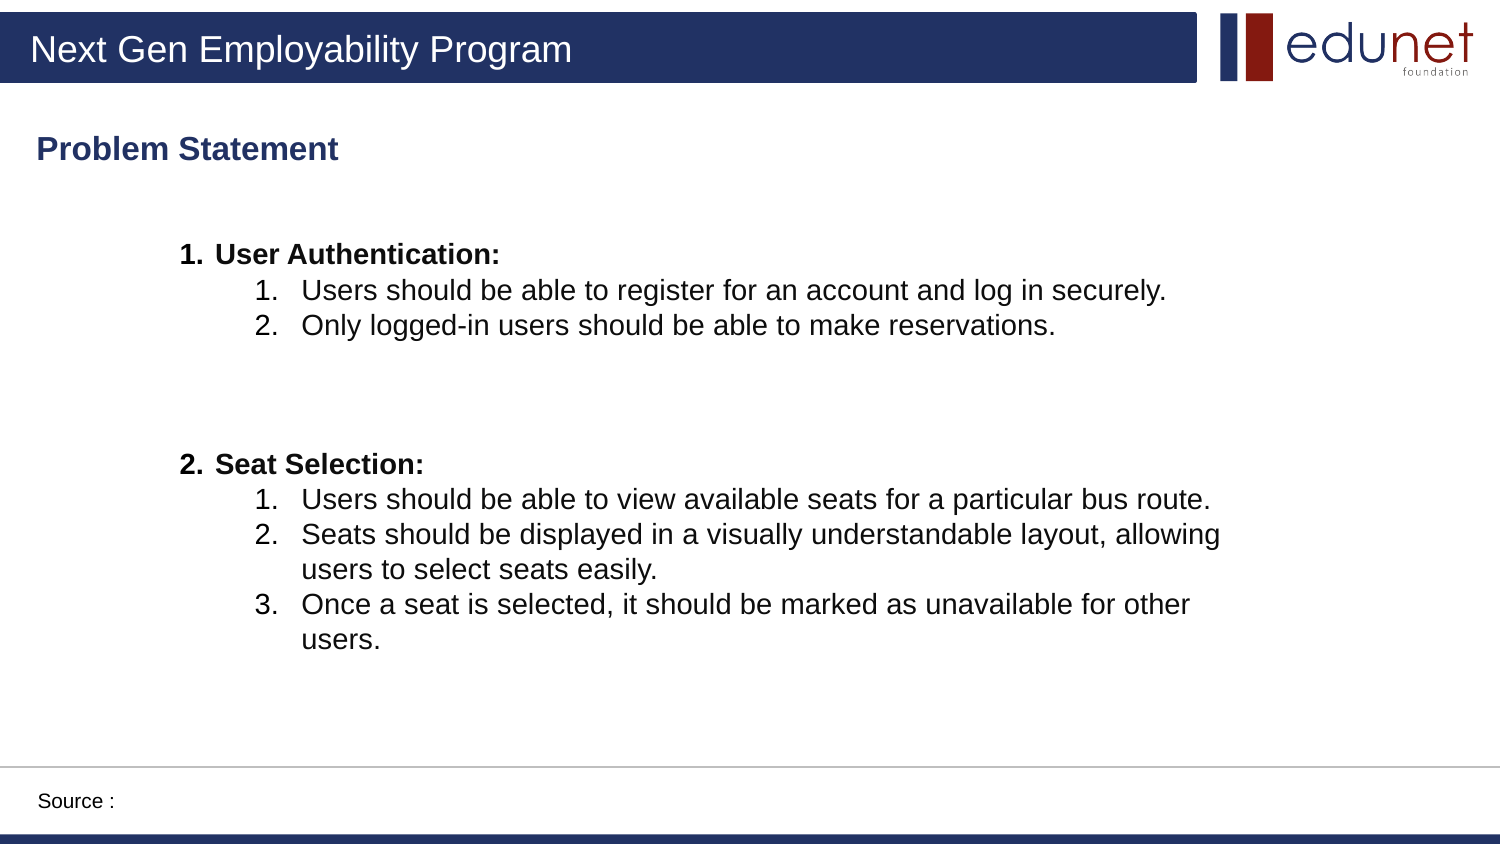

Problem Statement
User Authentication:
Users should be able to register for an account and log in securely.
Only logged-in users should be able to make reservations.

Seat Selection:
Users should be able to view available seats for a particular bus route.
Seats should be displayed in a visually understandable layout, allowing users to select seats easily.
Once a seat is selected, it should be marked as unavailable for other users.

Source :